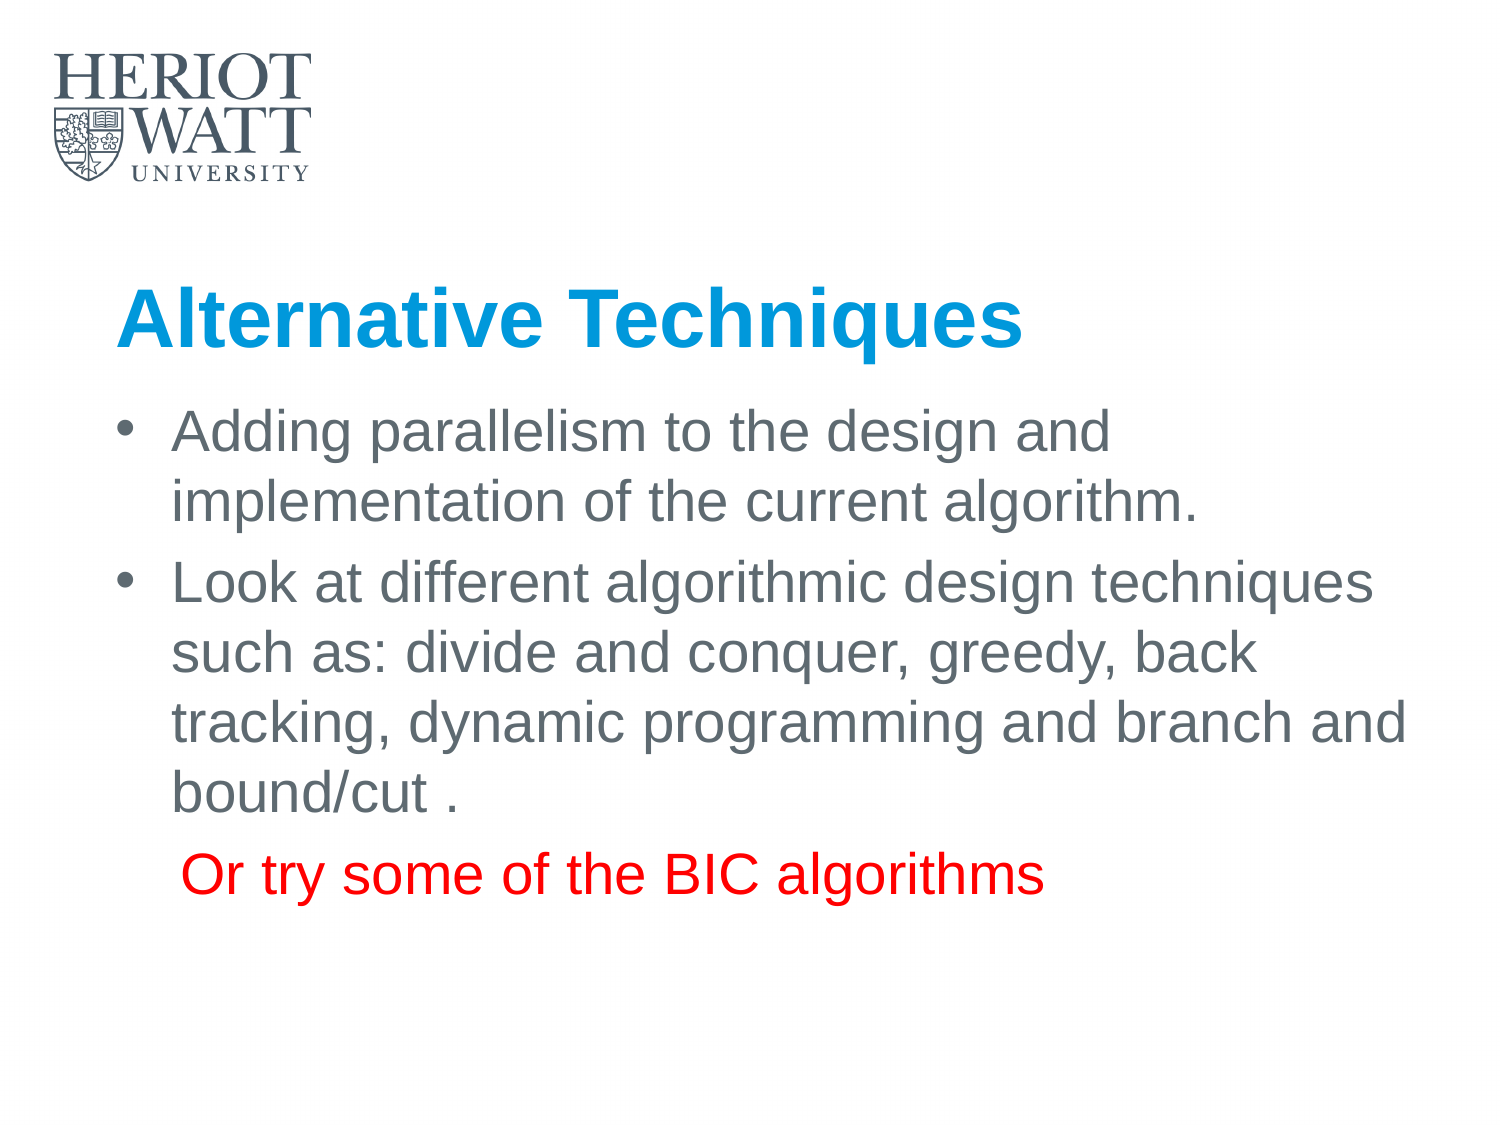

# Alternative Techniques
Adding parallelism to the design and implementation of the current algorithm.
Look at different algorithmic design techniques such as: divide and conquer, greedy, back tracking, dynamic programming and branch and bound/cut .
    Or try some of the BIC algorithms